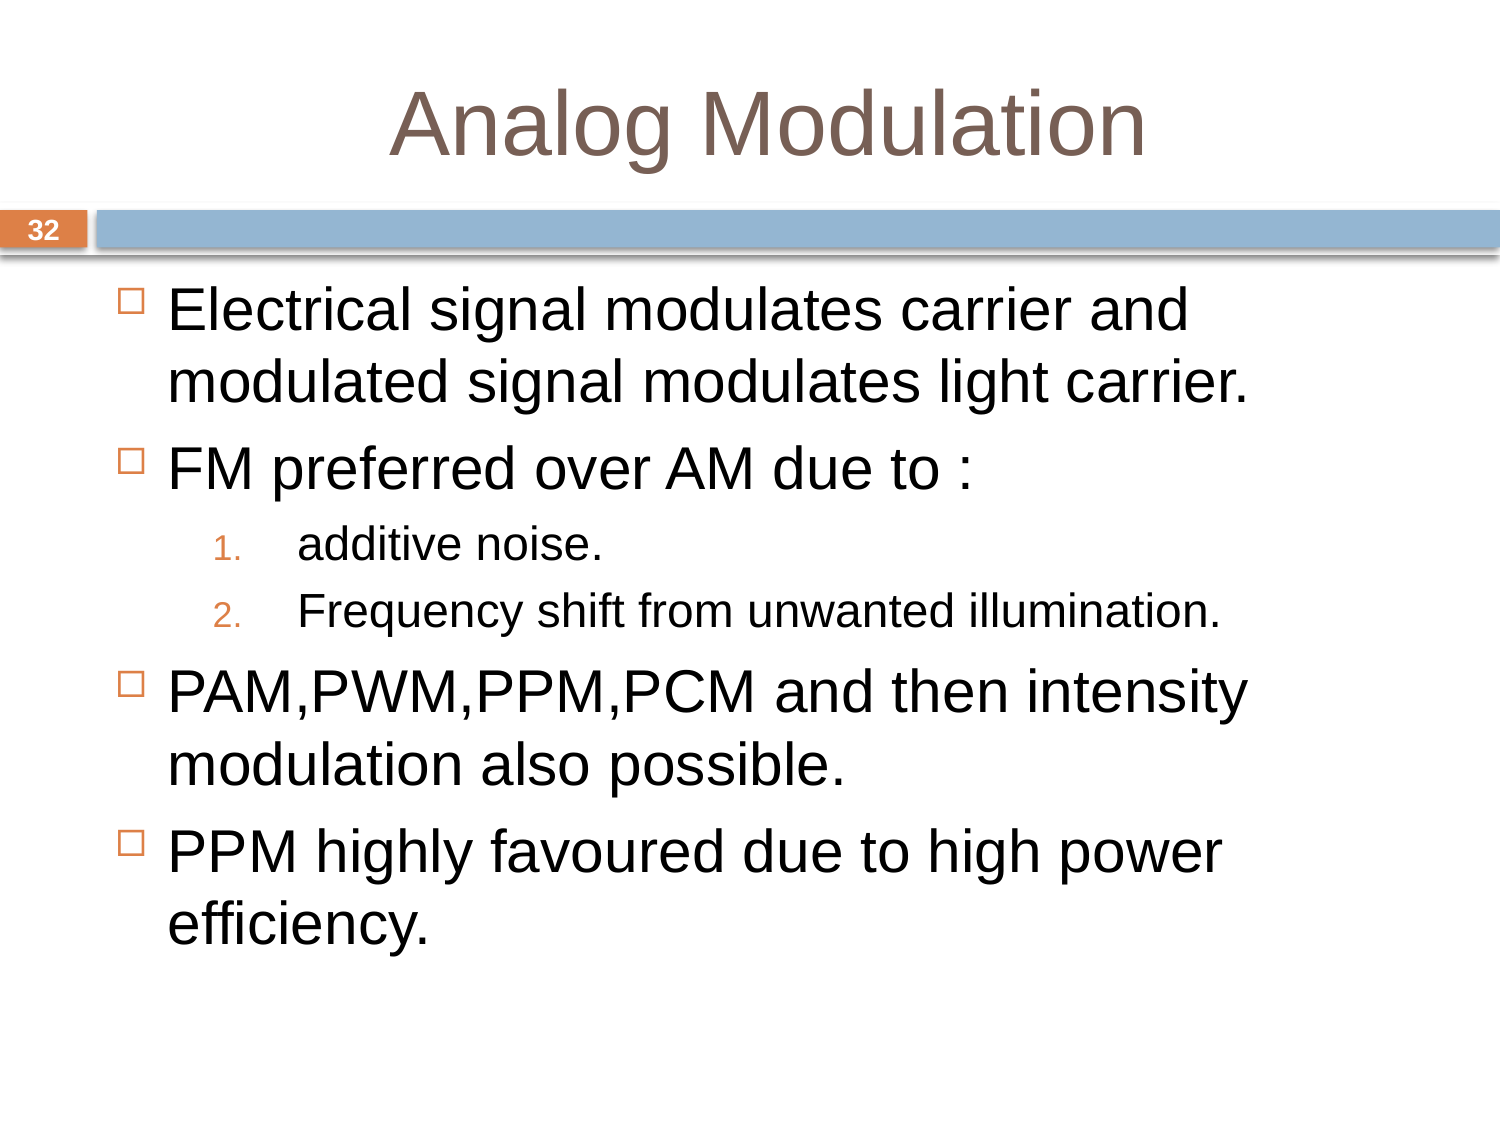

# Analog Modulation
32
Electrical signal modulates carrier and modulated signal modulates light carrier.
FM preferred over AM due to :
additive noise.
Frequency shift from unwanted illumination.
PAM,PWM,PPM,PCM and then intensity modulation also possible.
PPM highly favoured due to high power efficiency.